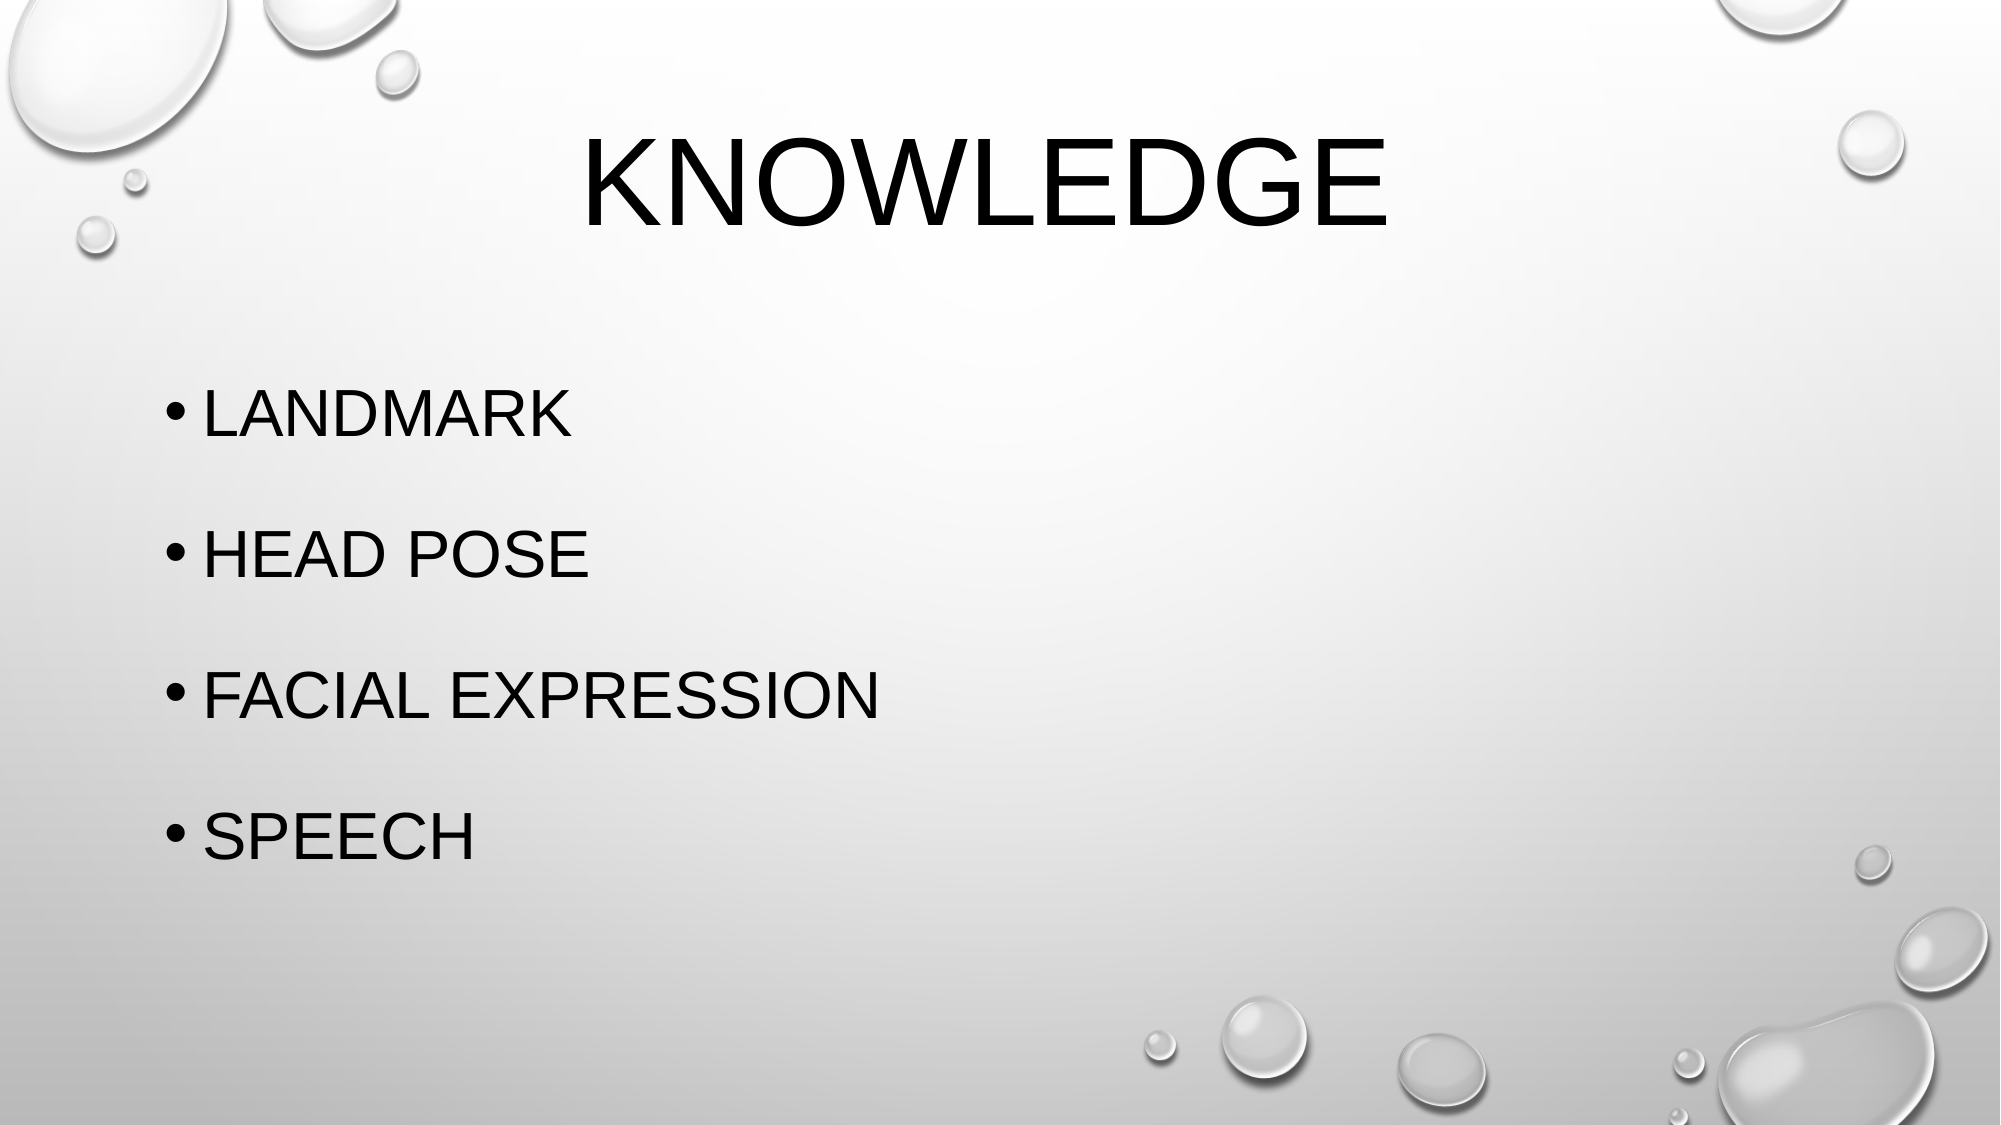

# KNOWLEDGE
LandMARK
HEAD Pose
Facial EXPRESSIOn
SPEECH